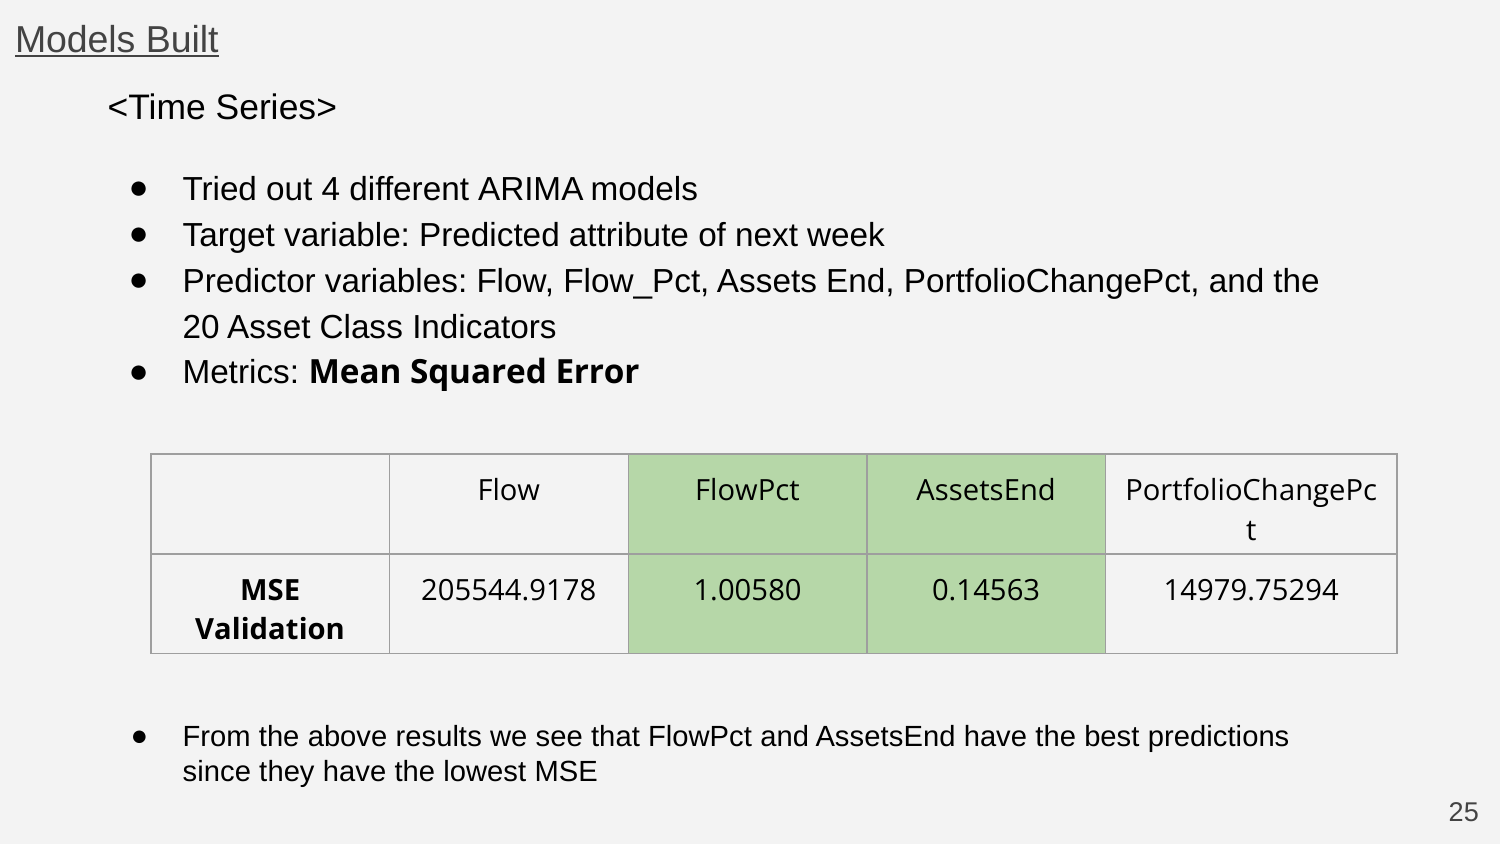

Models Built
<Time Series>

Tried out 4 different ARIMA models
Target variable: Predicted attribute of next week
Predictor variables: Flow, Flow_Pct, Assets End, PortfolioChangePct, and the 20 Asset Class Indicators
Metrics: Mean Squared Error

|  | Flow | FlowPct | AssetsEnd | PortfolioChangePct |
| --- | --- | --- | --- | --- |
| MSE Validation | 205544.9178 | 1.00580 | 0.14563 | 14979.75294 |
From the above results we see that FlowPct and AssetsEnd have the best predictions since they have the lowest MSE
25